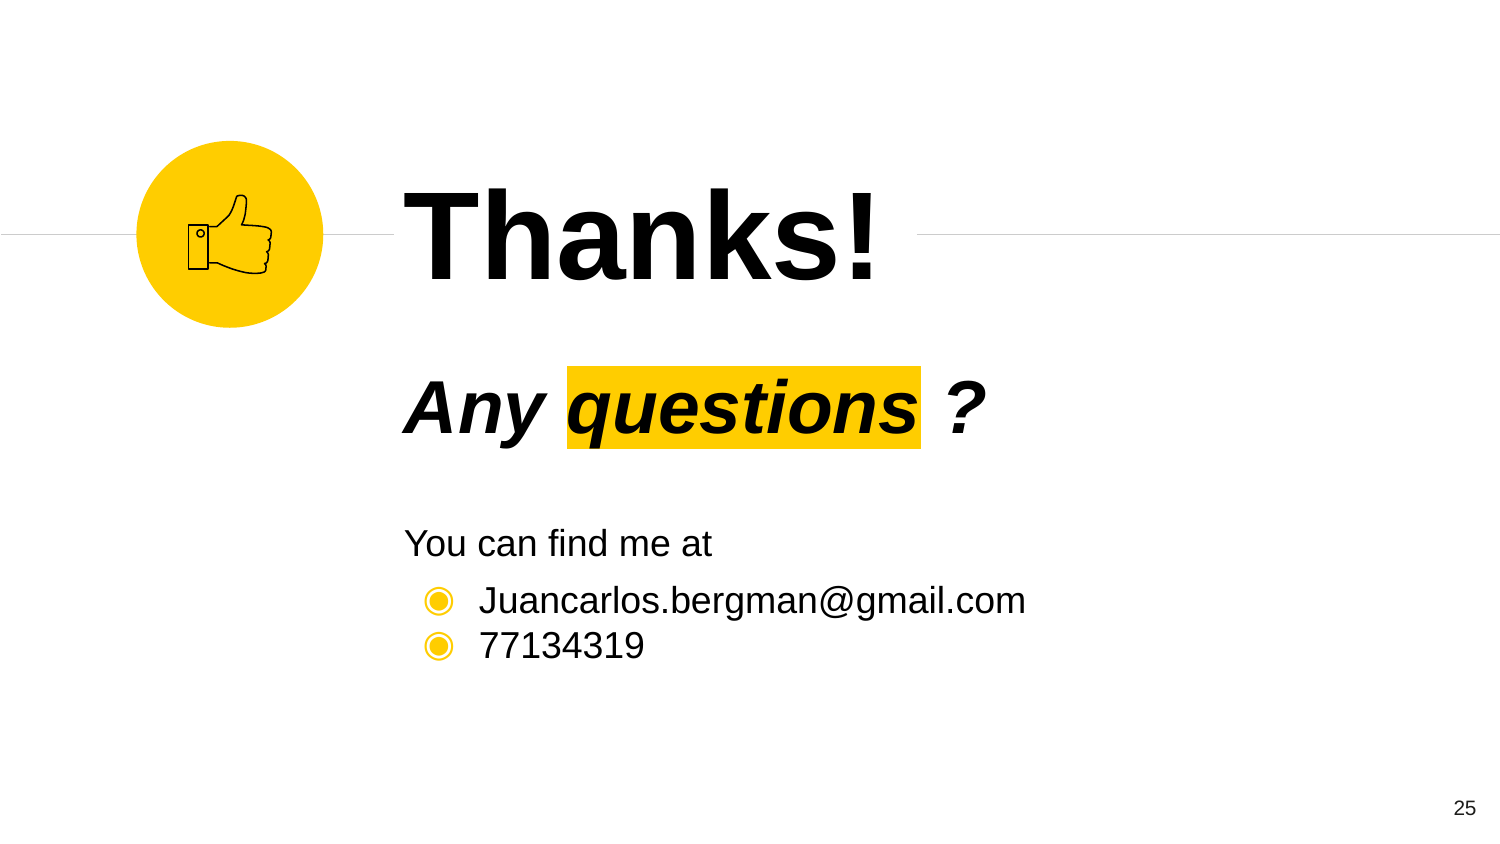

Thanks!

Any questions ?

You can find me at
Juancarlos.bergman@gmail.com
77134319
25